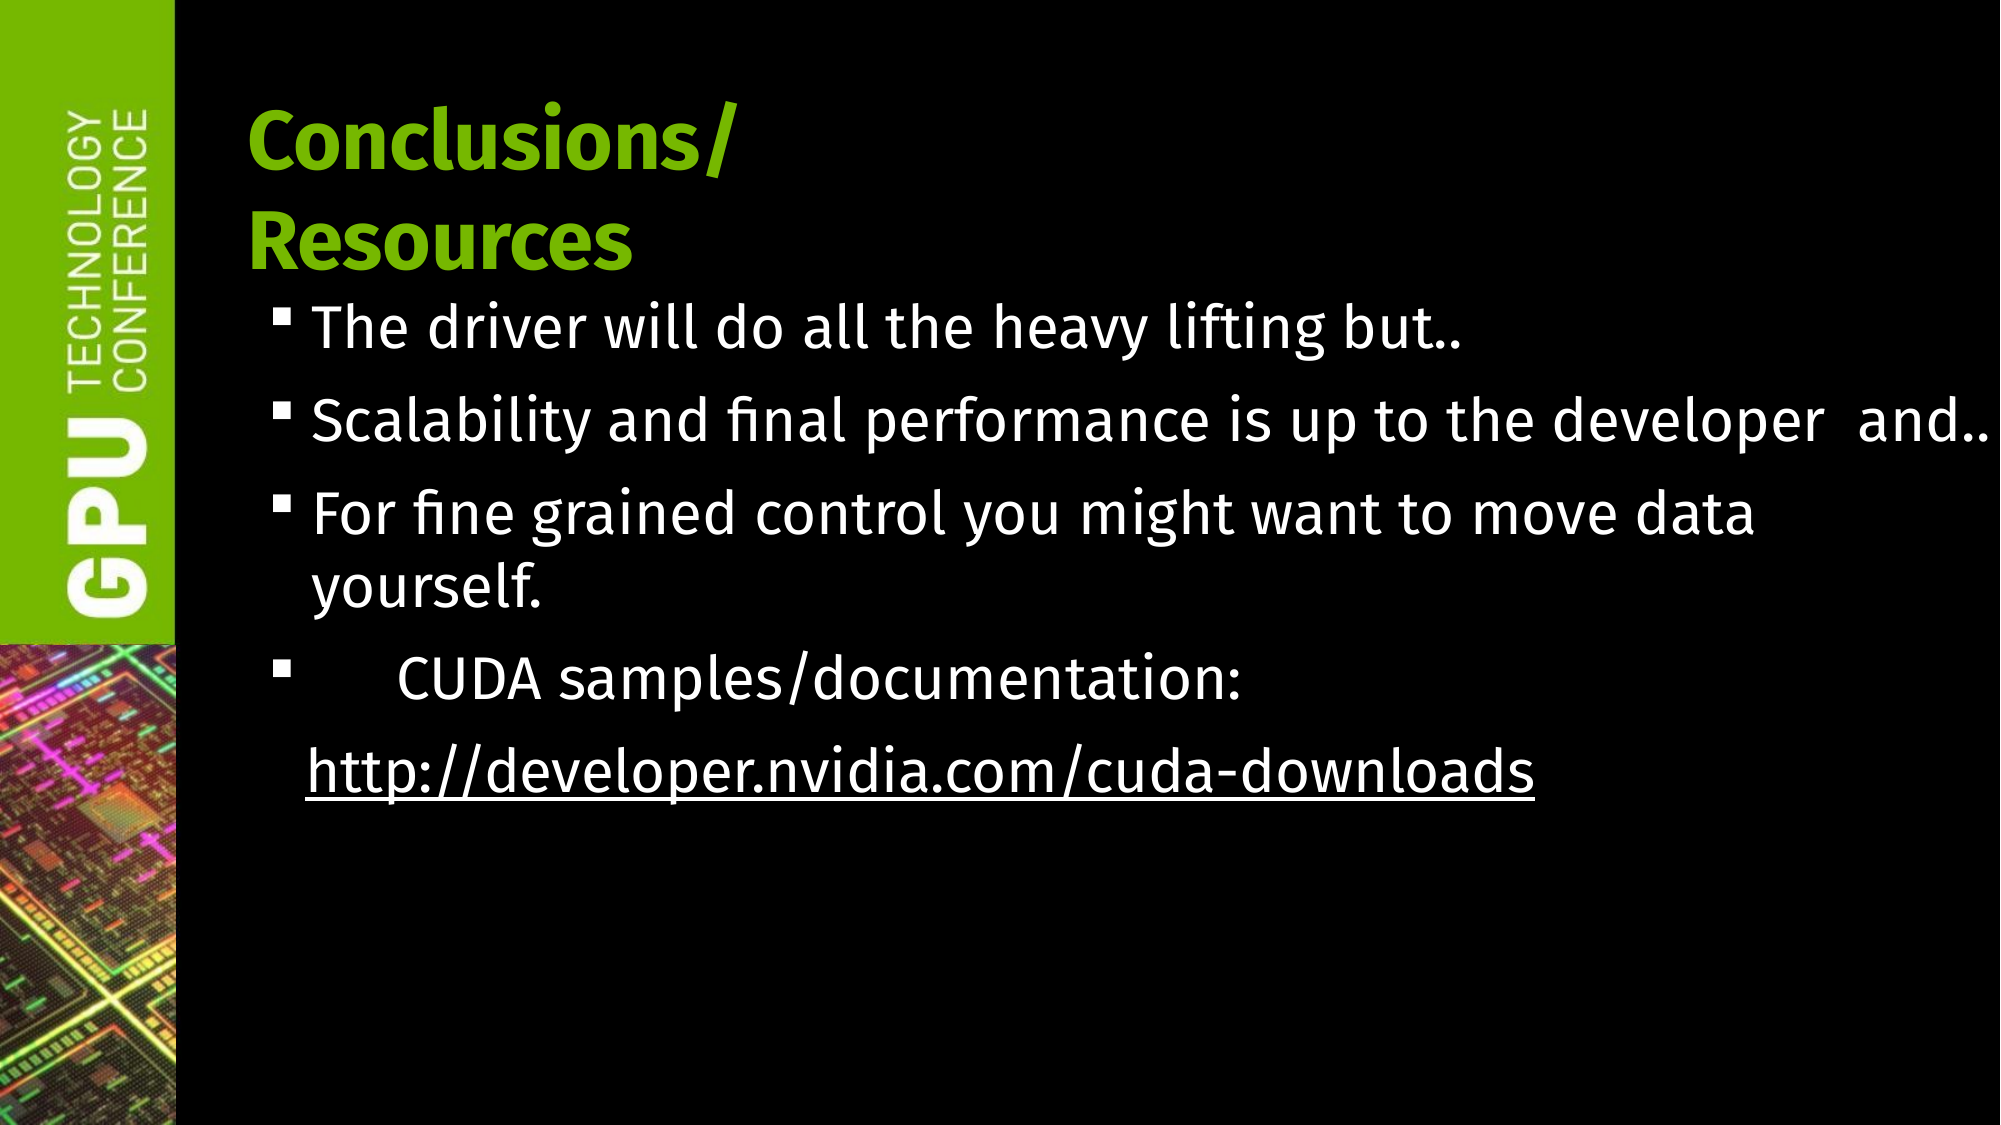

# Conclusions/Resources
The driver will do all the heavy lifting but..
Scalability and final performance is up to the developer  and..
For fine grained control you might want to move data  yourself.
	CUDA samples/documentation:  http://developer.nvidia.com/cuda-downloads